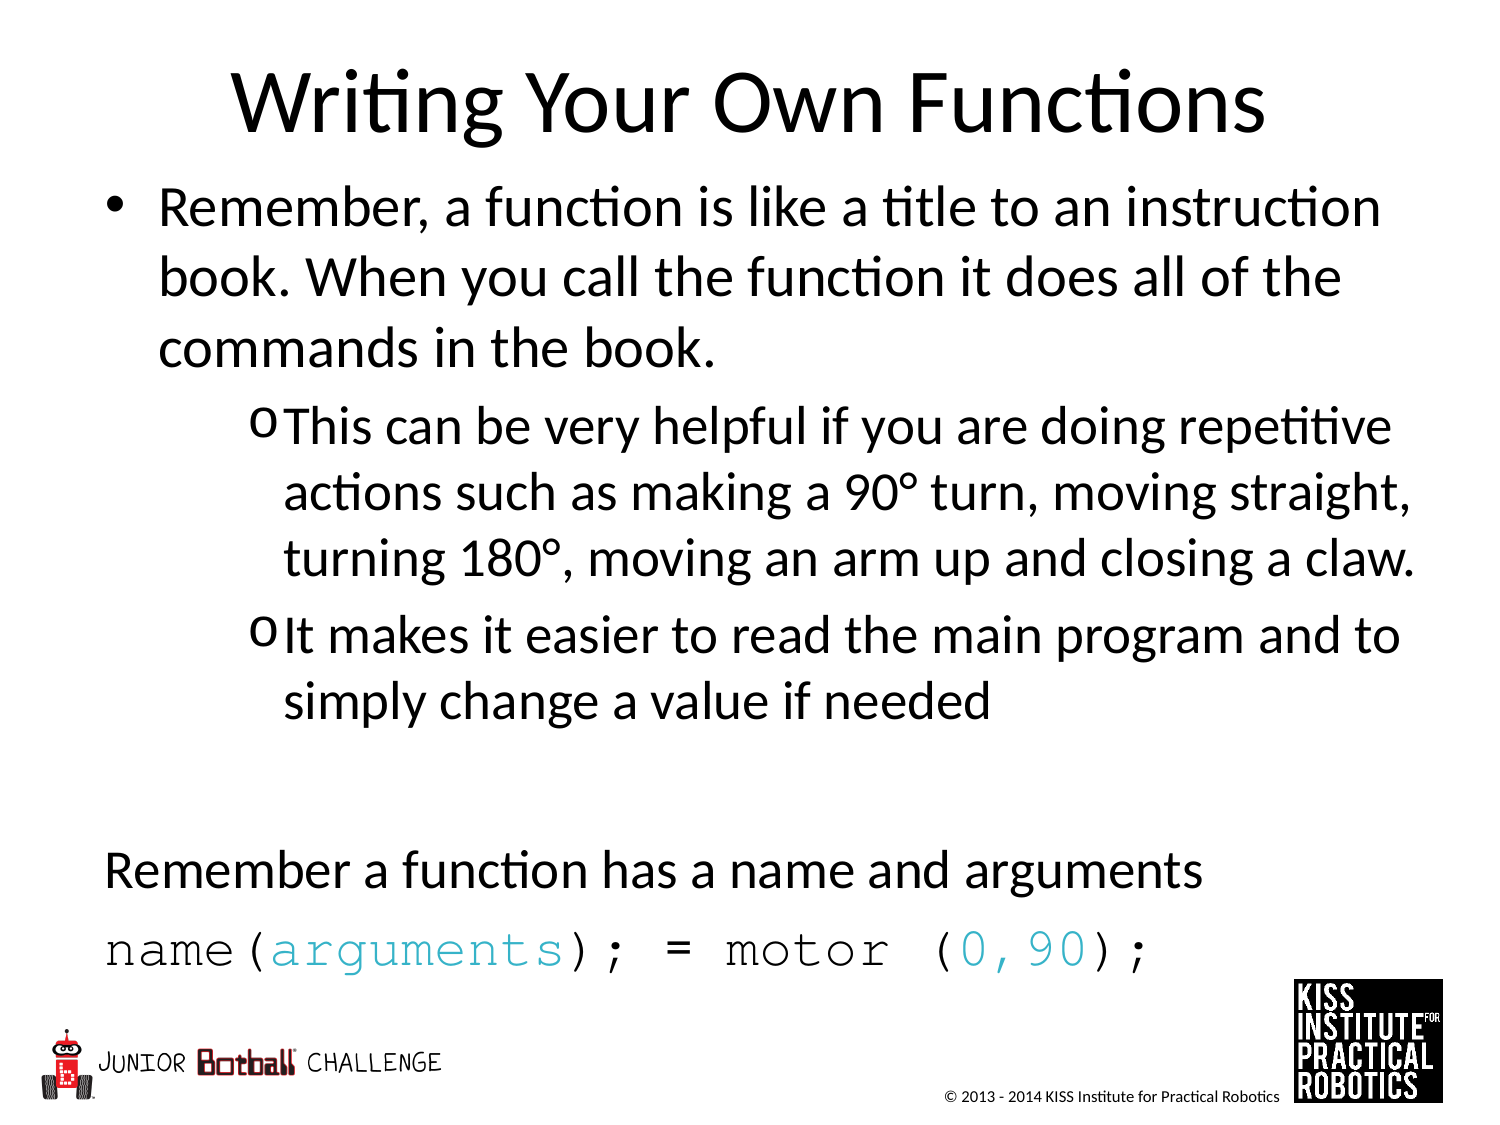

# Writing Your Own Functions
Remember, a function is like a title to an instruction book. When you call the function it does all of the commands in the book.
This can be very helpful if you are doing repetitive actions such as making a 90° turn, moving straight, turning 180°, moving an arm up and closing a claw.
It makes it easier to read the main program and to simply change a value if needed

Remember a function has a name and arguments
name(arguments); = motor (0,90);